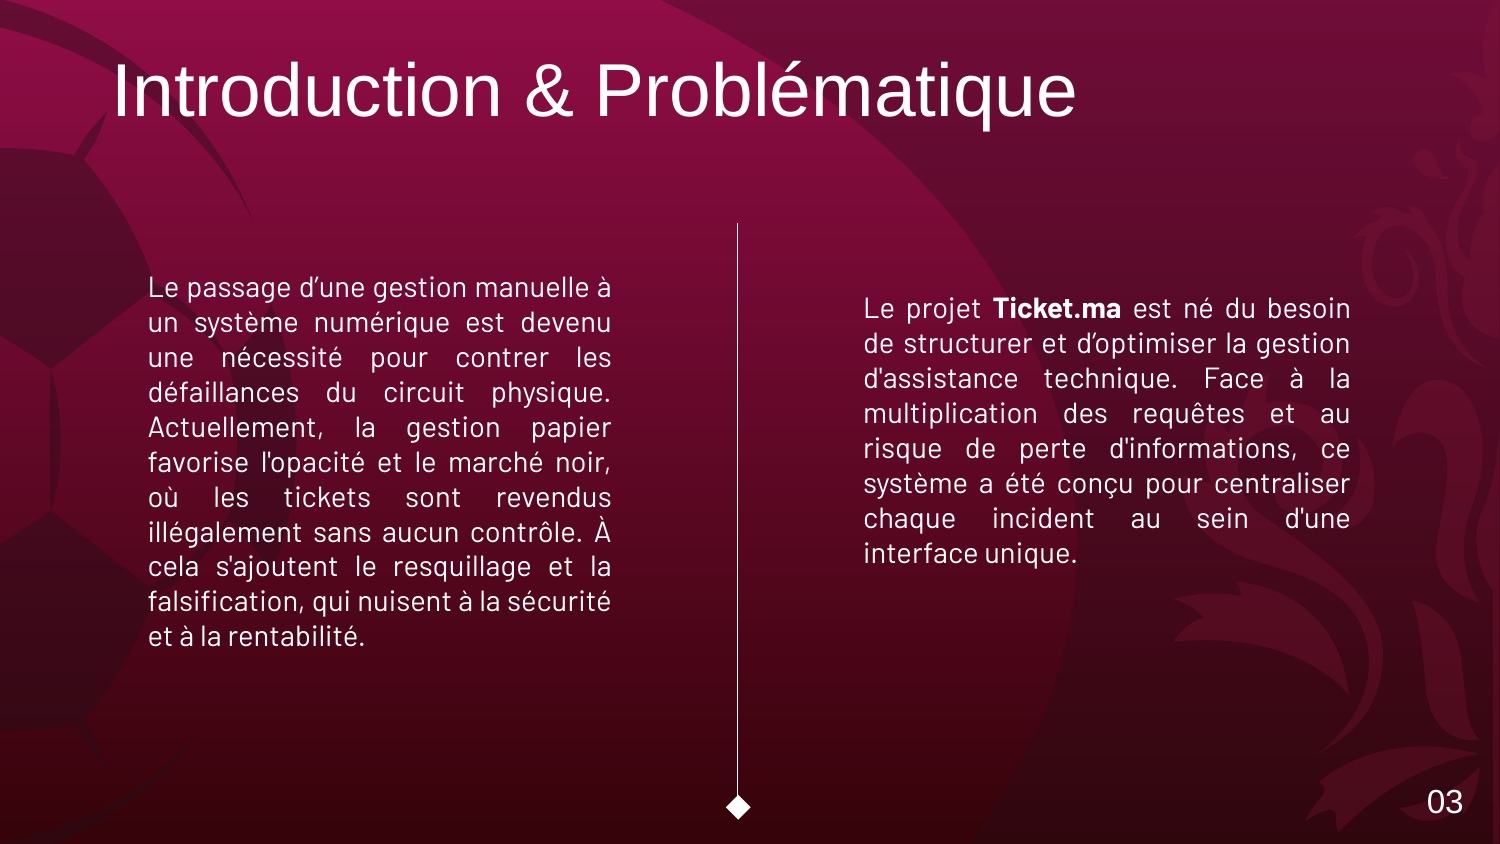

Introduction & Problématique
01

	Le passage d’une gestion manuelle à un système numérique est devenu une nécessité pour contrer les défaillances du circuit physique. Actuellement, la gestion papier favorise l'opacité et le marché noir, où les tickets sont revendus illégalement sans aucun contrôle. À cela s'ajoutent le resquillage et la falsification, qui nuisent à la sécurité et à la rentabilité.
Le projet Ticket.ma est né du besoin de structurer et d’optimiser la gestion d'assistance technique. Face à la multiplication des requêtes et au risque de perte d'informations, ce système a été conçu pour centraliser chaque incident au sein d'une interface unique.
Contexte du projet et enjeux du support technique

03

# L'inefficacité du contrôle manuel : un processus lent et vulnérable aux erreurs.